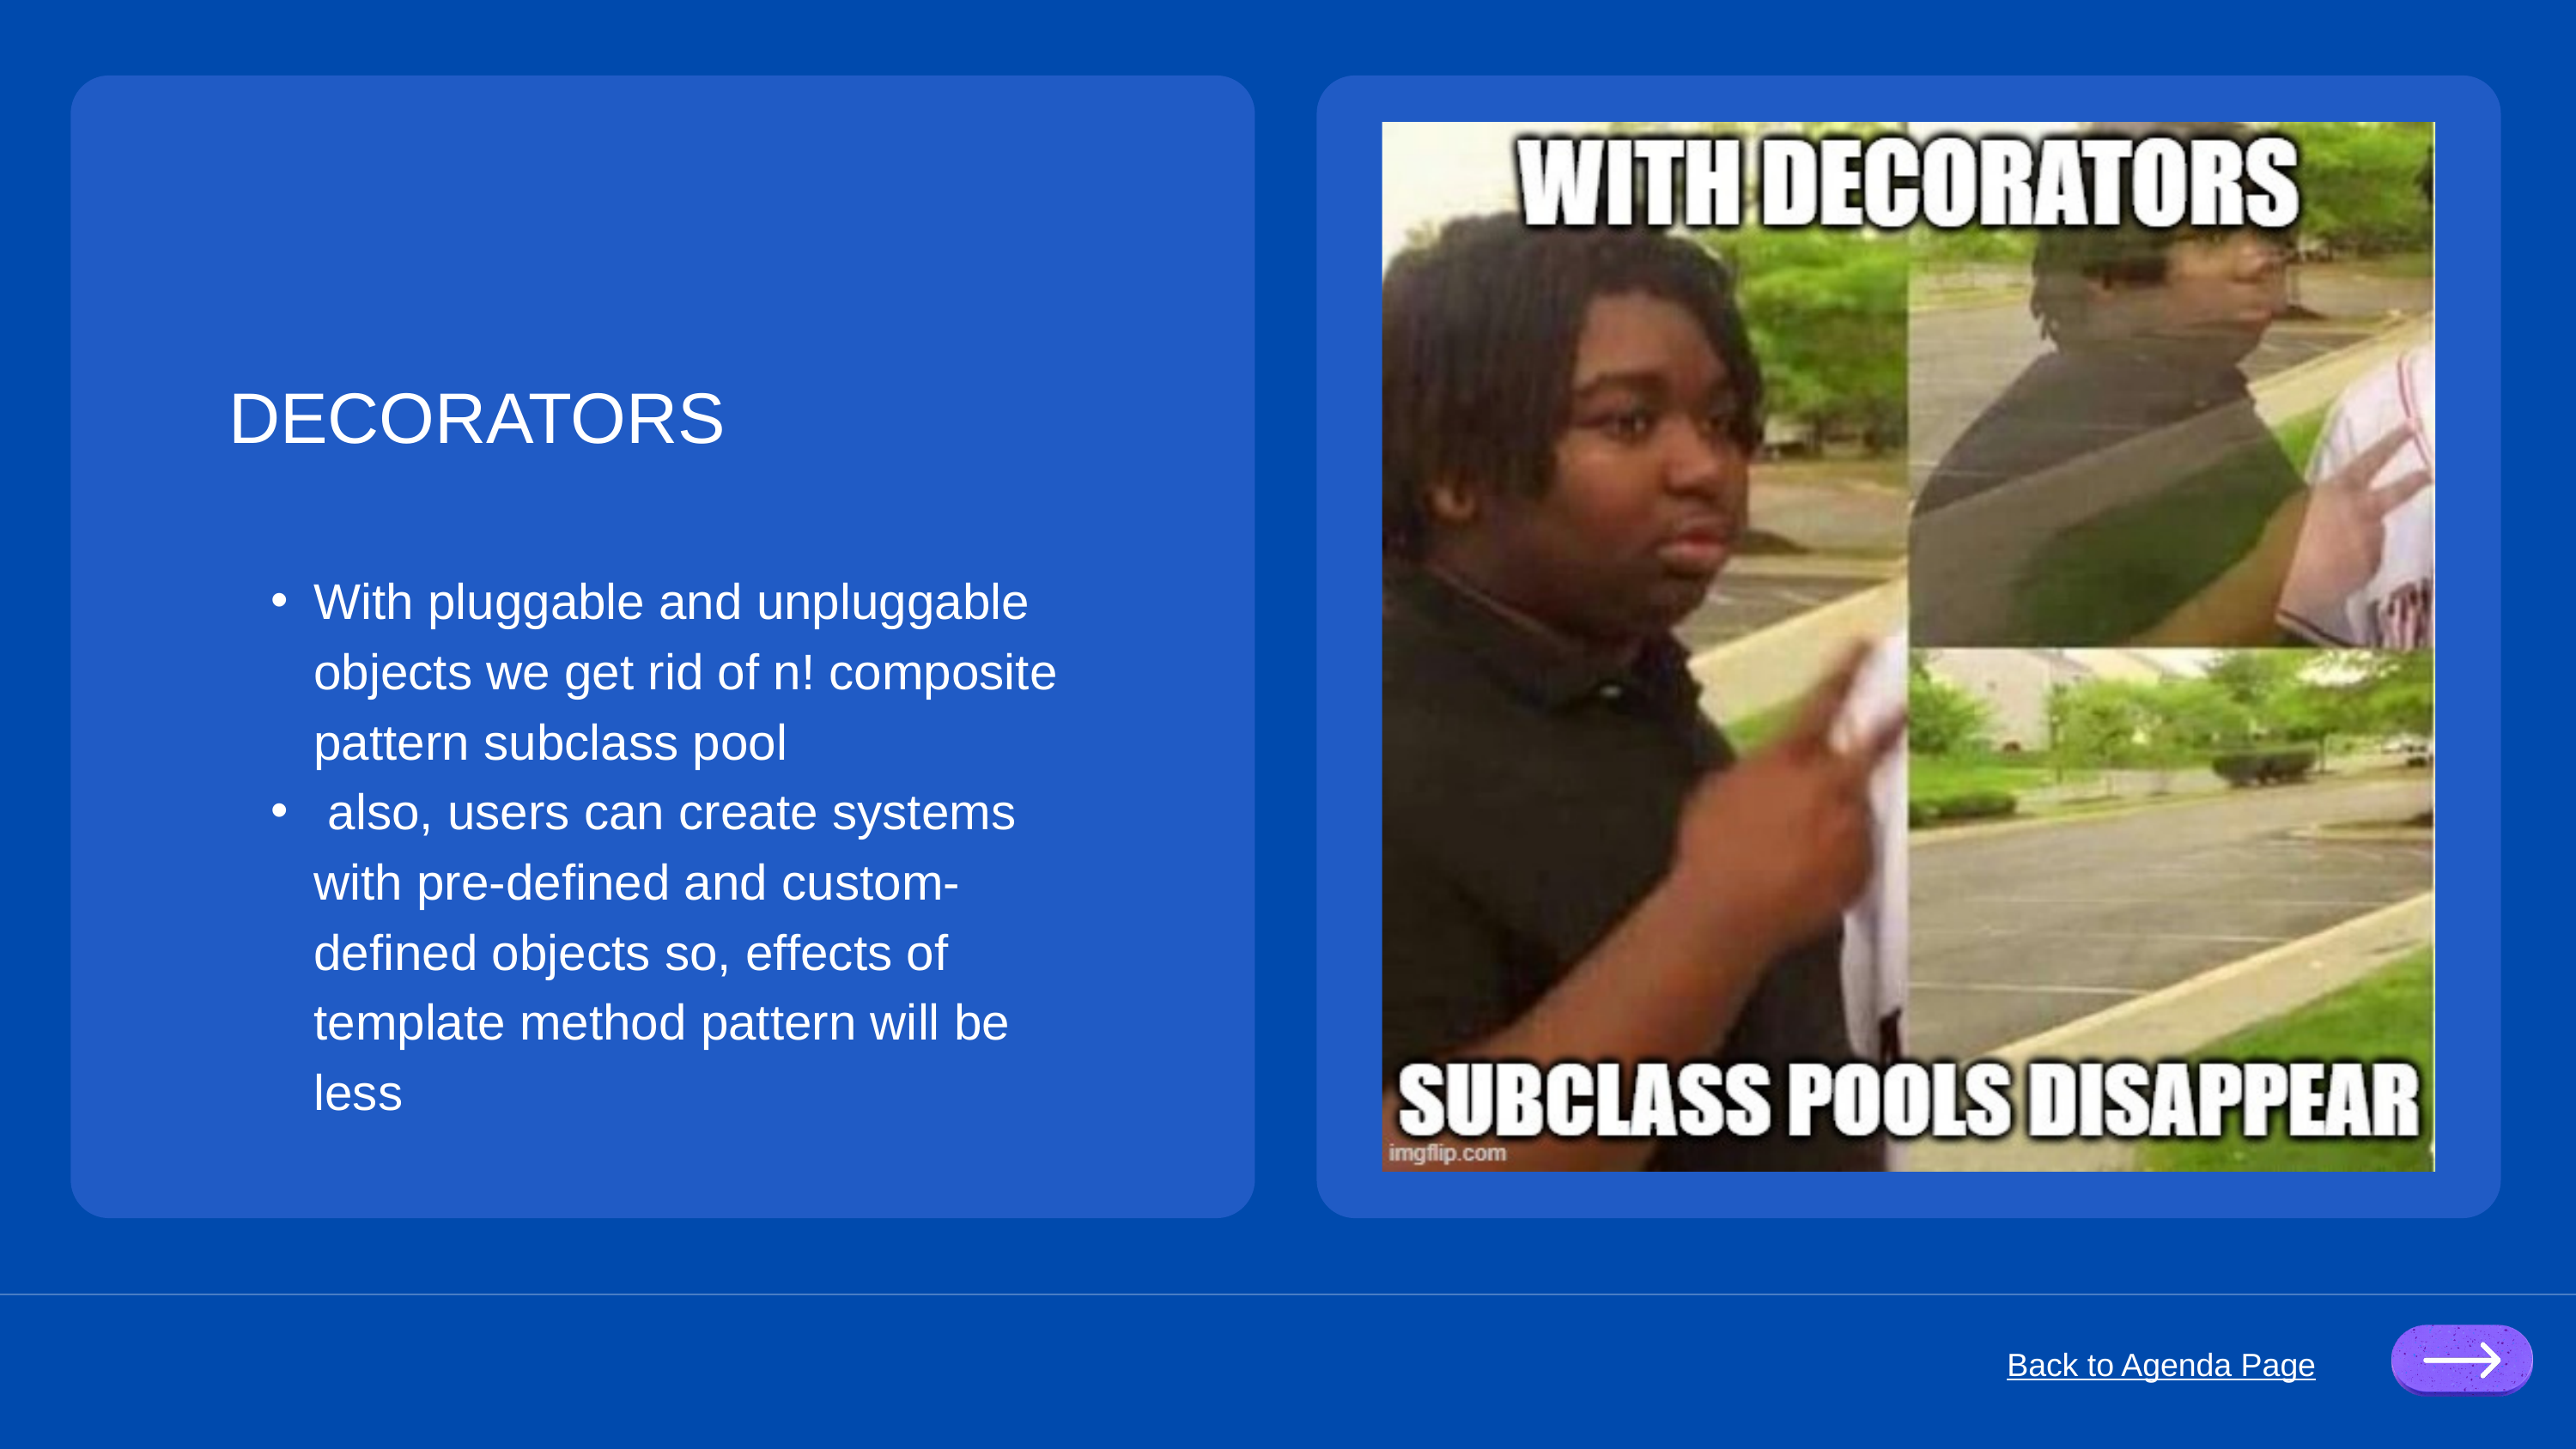

DECORATORS
With pluggable and unpluggable objects we get rid of n! composite pattern subclass pool
 also, users can create systems with pre-defined and custom-defined objects so, effects of template method pattern will be less

Back to Agenda Page